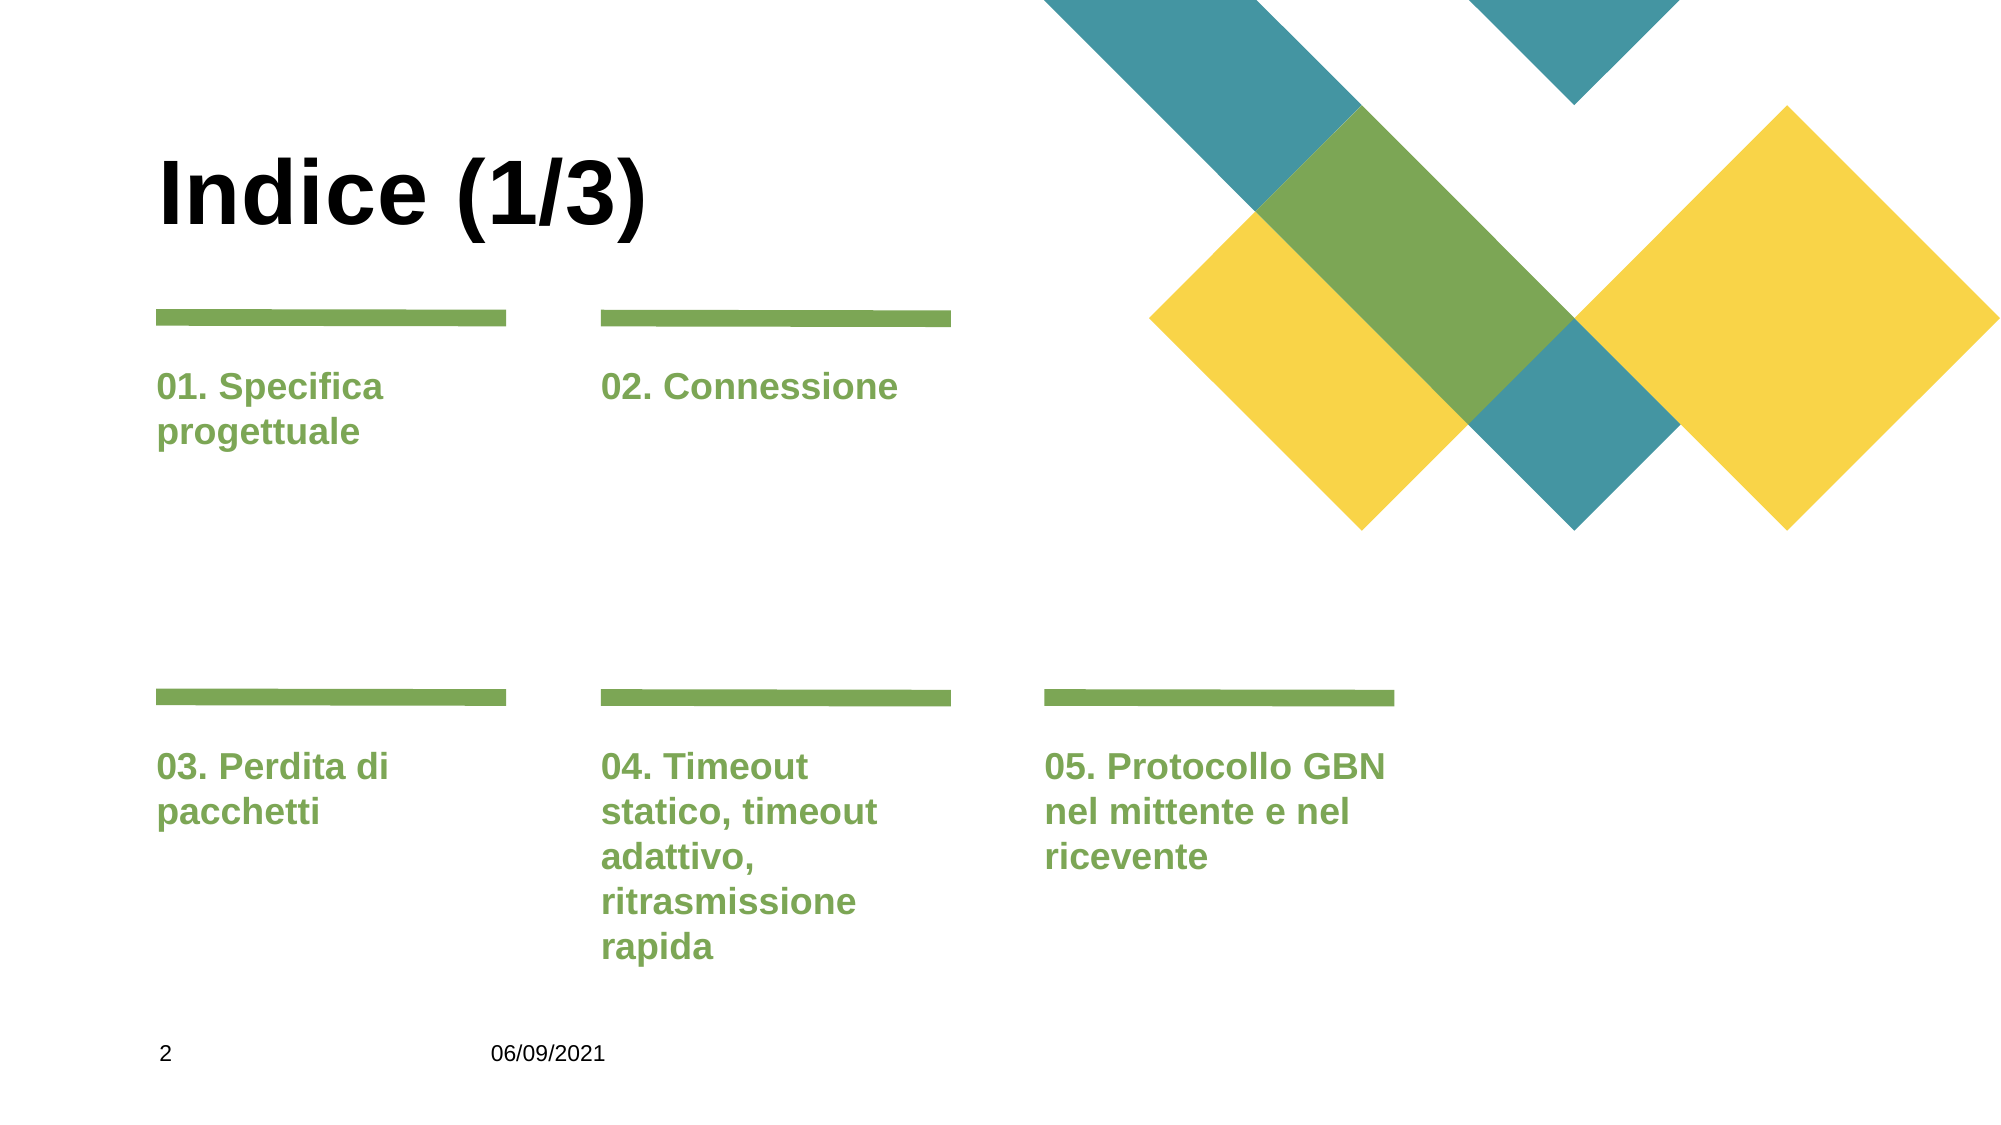

# Indice (1/3)
01. Specifica progettuale
02. Connessione
03. Perdita di pacchetti
04. Timeout statico, timeout adattivo, ritrasmissione rapida
05. Protocollo GBN nel mittente e nel ricevente
2
06/09/2021